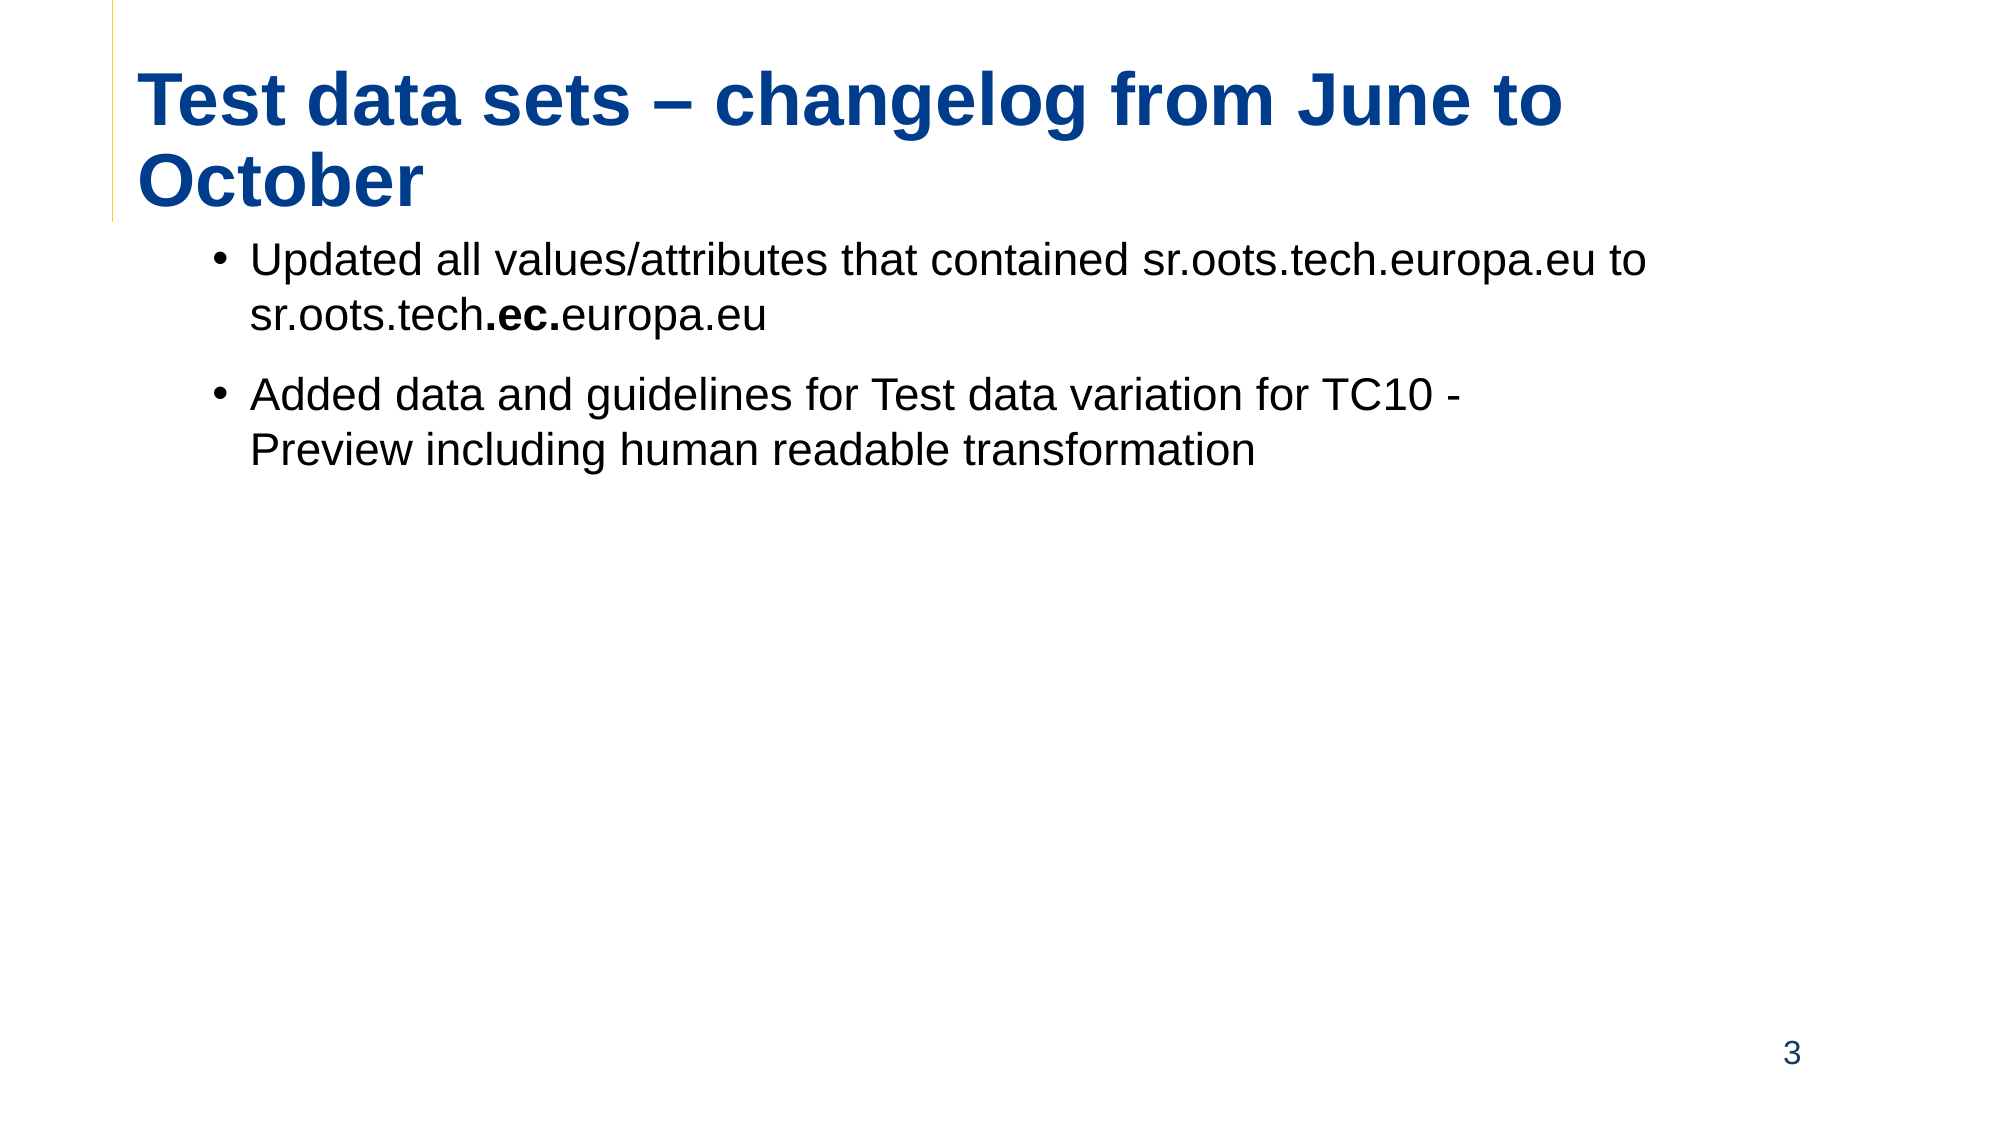

# Test data sets – changelog from June to October
Updated all values/attributes that contained sr.oots.tech.europa.eu to sr.oots.tech.ec.europa.eu
Added data and guidelines for Test data variation for TC10 -
Preview including human readable transformation

3